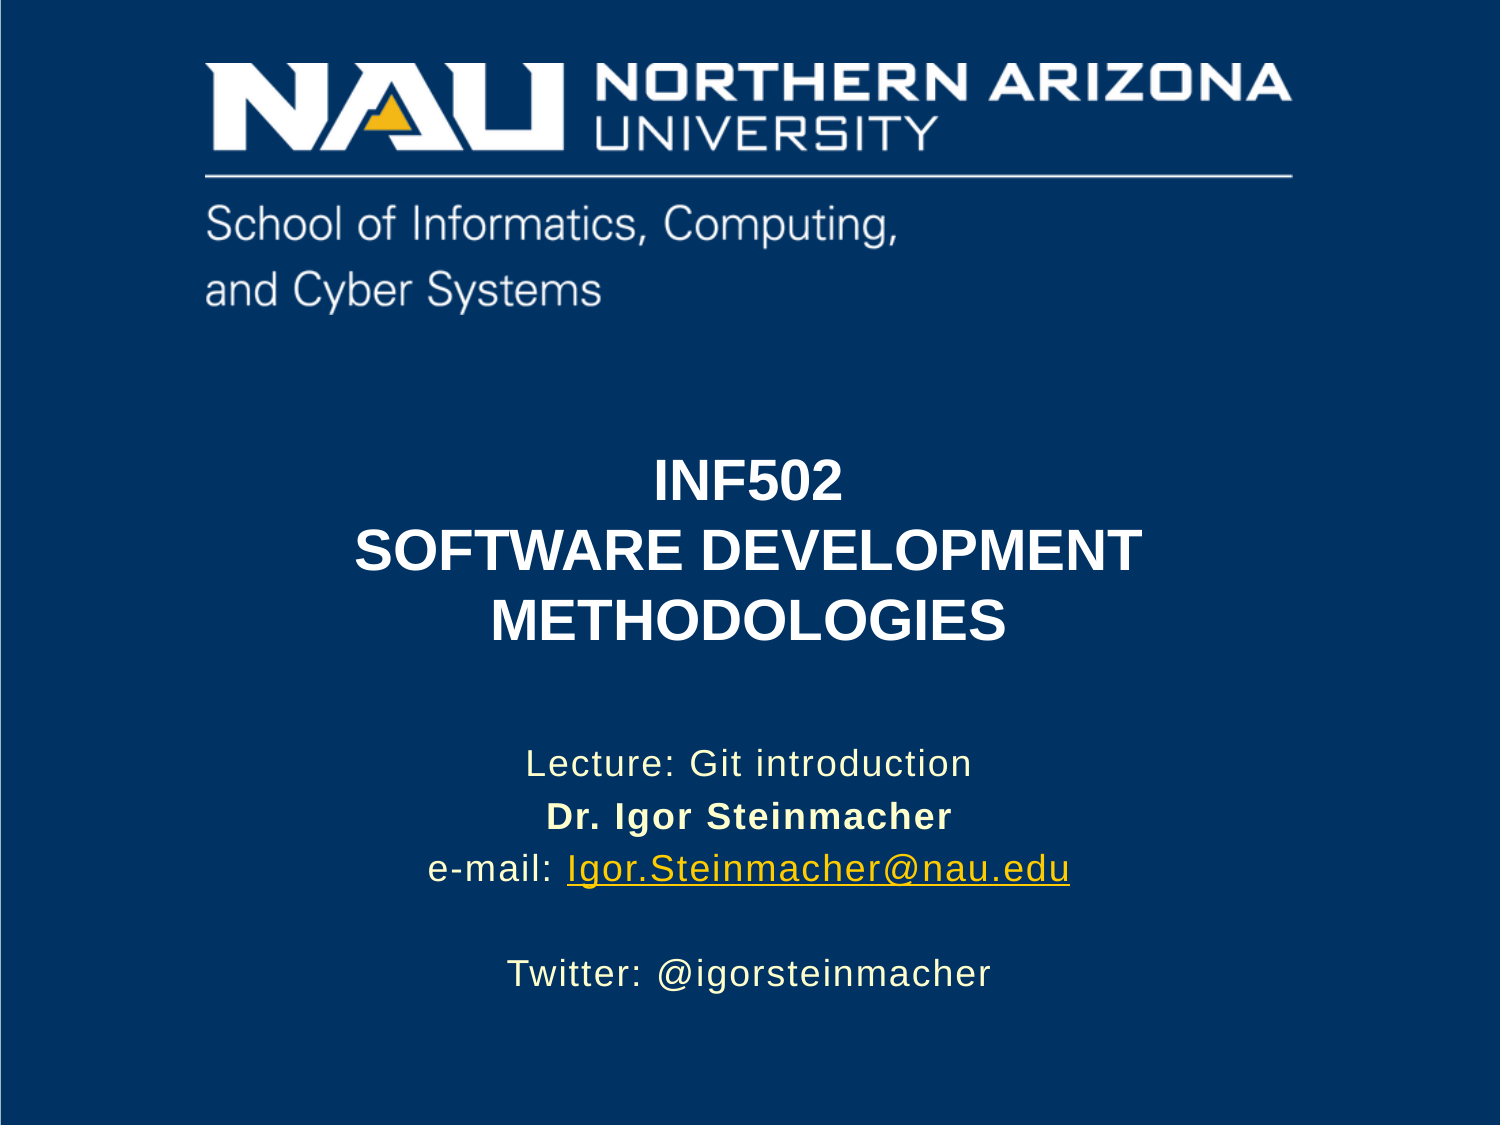

# INF502 Software Development Methodologies
Lecture: Git introduction
Dr. Igor Steinmacher
e-mail: Igor.Steinmacher@nau.edu

Twitter: @igorsteinmacher